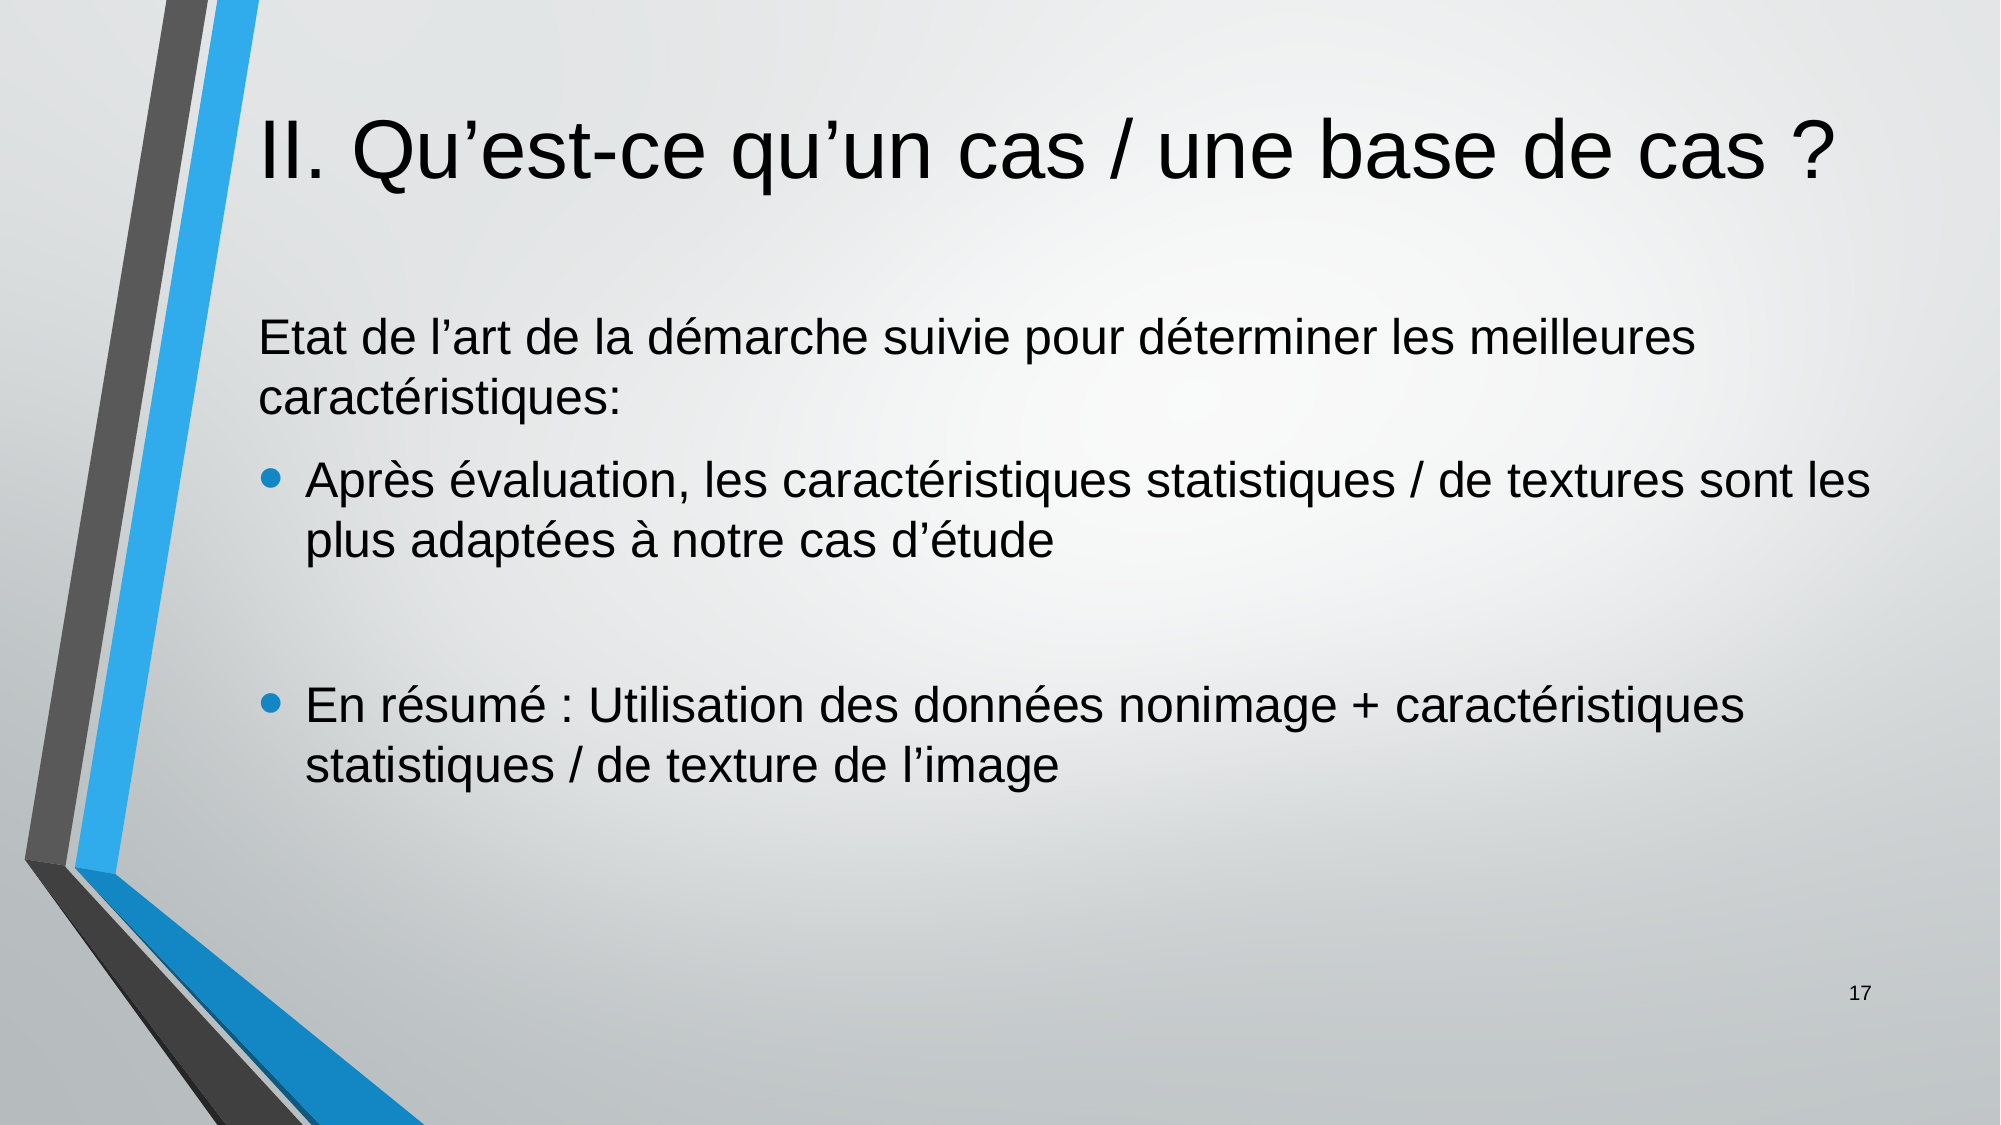

# II. Qu’est-ce qu’un cas / une base de cas ?
Etat de l’art de la démarche suivie pour déterminer les meilleures caractéristiques:
Après évaluation, les caractéristiques statistiques / de textures sont les plus adaptées à notre cas d’étude

En résumé : Utilisation des données nonimage + caractéristiques statistiques / de texture de l’image

17